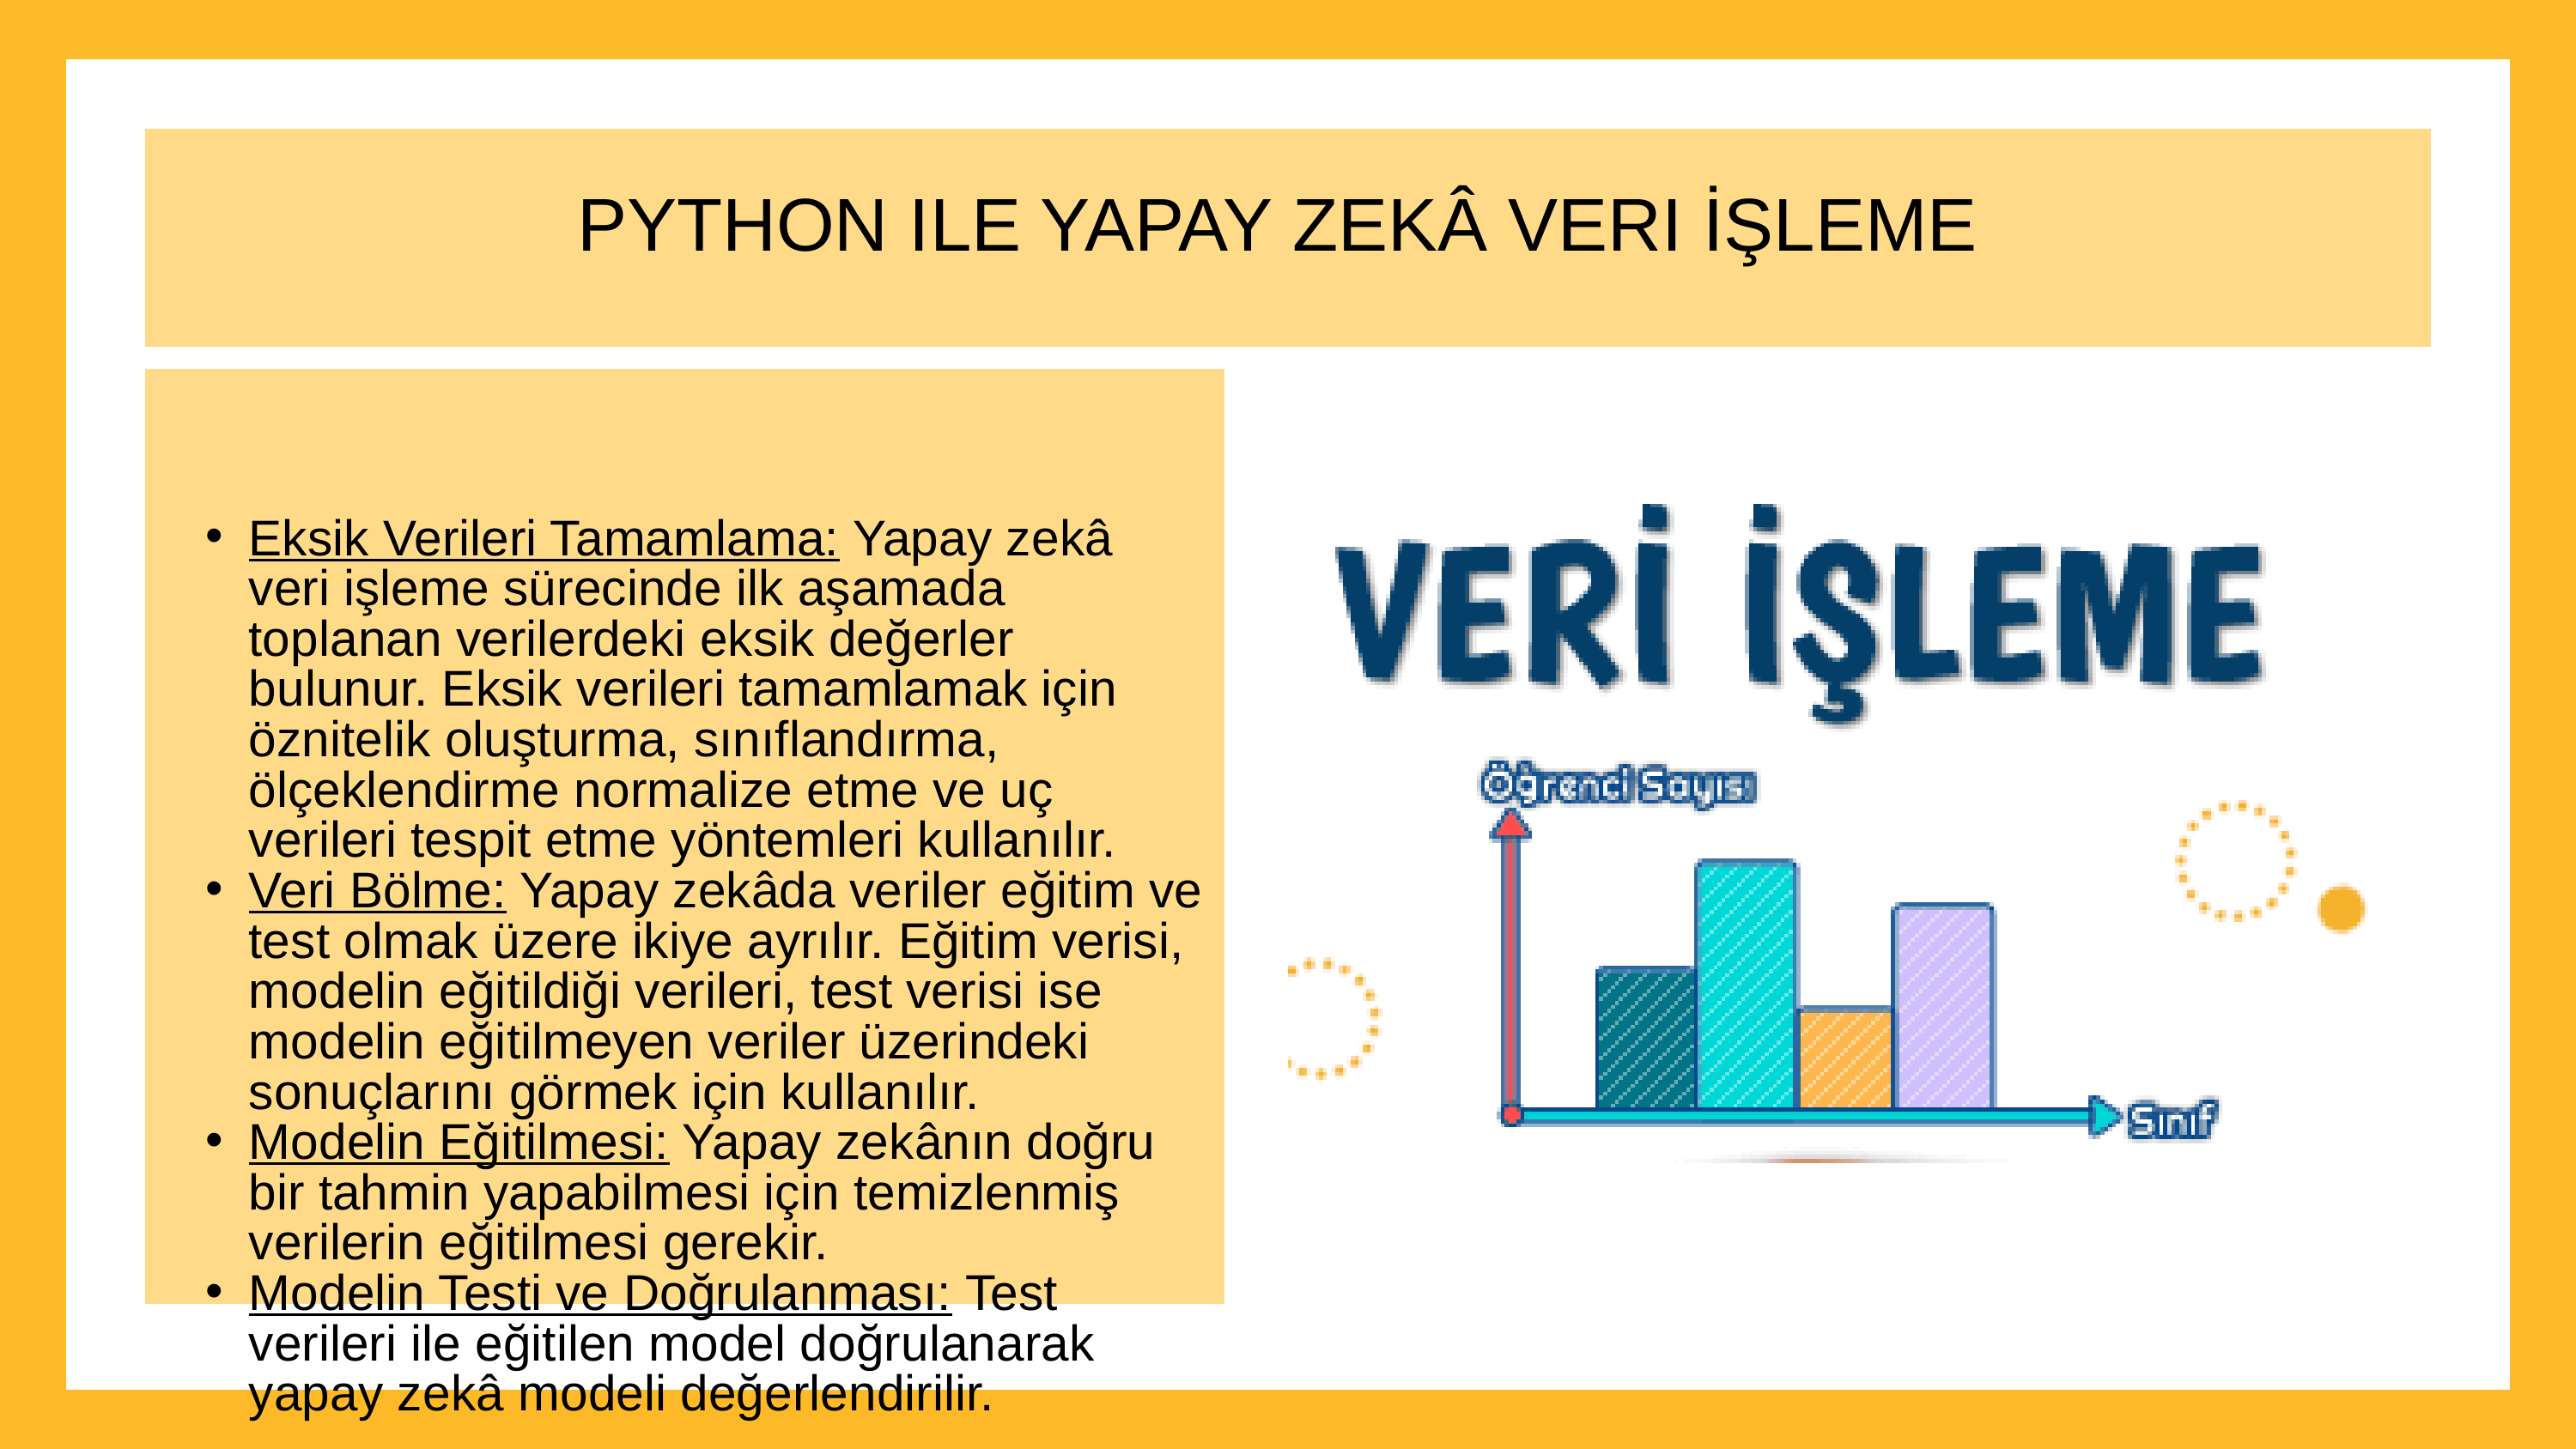

PYTHON ILE YAPAY ZEKÂ VERI İŞLEME

Eksik Verileri Tamamlama: Yapay zekâ veri işleme sürecinde ilk aşamada toplanan verilerdeki eksik değerler bulunur. Eksik verileri tamamlamak için öznitelik oluşturma, sınıflandırma, ölçeklendirme normalize etme ve uç verileri tespit etme yöntemleri kullanılır.
Veri Bölme: Yapay zekâda veriler eğitim ve test olmak üzere ikiye ayrılır. Eğitim verisi, modelin eğitildiği verileri, test verisi ise modelin eğitilmeyen veriler üzerindeki sonuçlarını görmek için kullanılır.
Modelin Eğitilmesi: Yapay zekânın doğru bir tahmin yapabilmesi için temizlenmiş verilerin eğitilmesi gerekir.
Modelin Testi ve Doğrulanması: Test verileri ile eğitilen model doğrulanarak yapay zekâ modeli değerlendirilir.